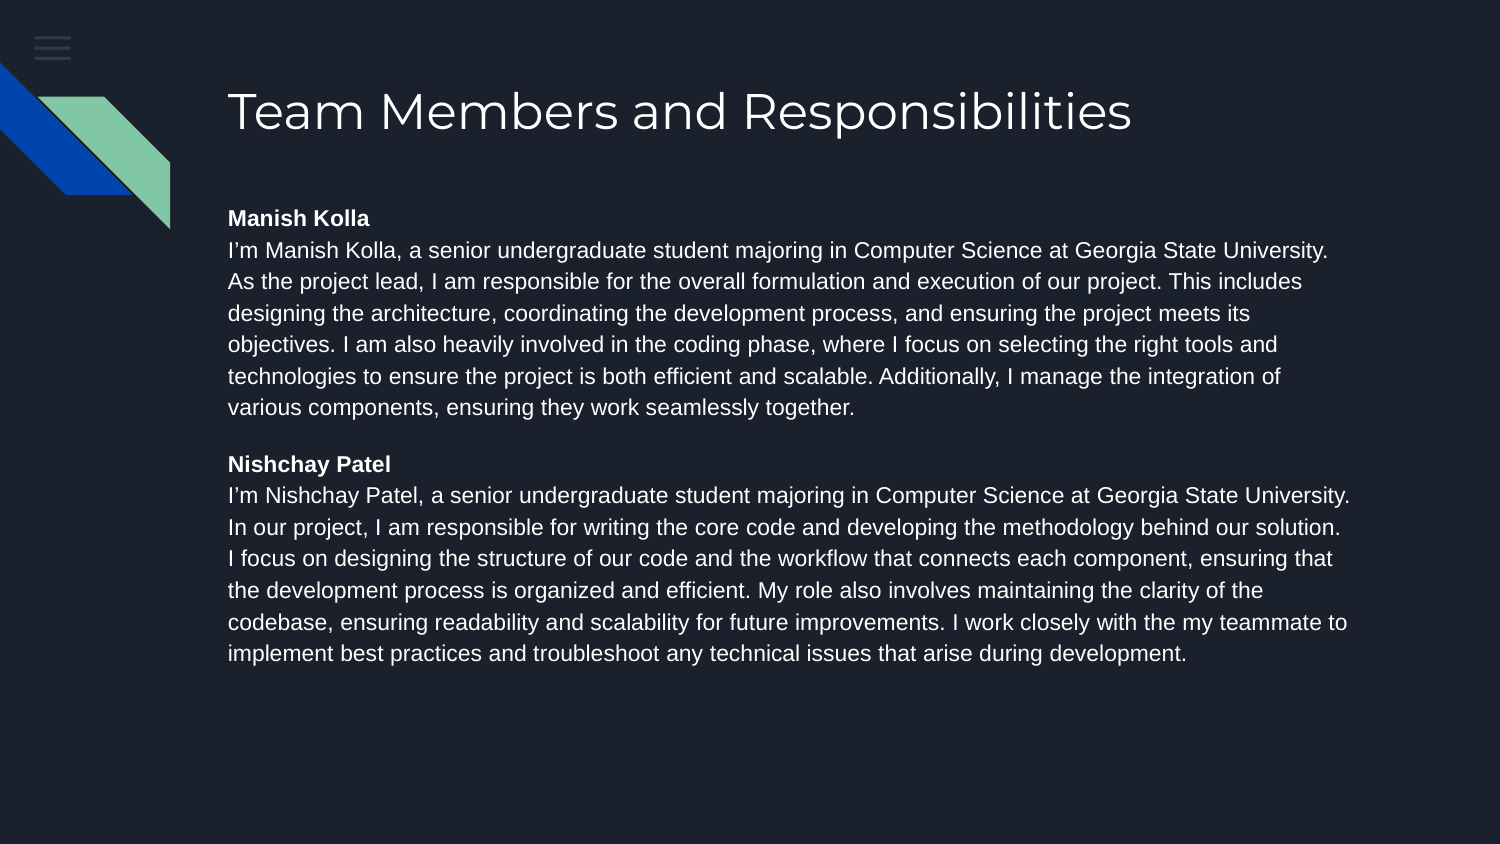

# Team Members and Responsibilities
Manish Kolla
I’m Manish Kolla, a senior undergraduate student majoring in Computer Science at Georgia State University. As the project lead, I am responsible for the overall formulation and execution of our project. This includes designing the architecture, coordinating the development process, and ensuring the project meets its objectives. I am also heavily involved in the coding phase, where I focus on selecting the right tools and technologies to ensure the project is both efficient and scalable. Additionally, I manage the integration of various components, ensuring they work seamlessly together.
Nishchay Patel
I’m Nishchay Patel, a senior undergraduate student majoring in Computer Science at Georgia State University. In our project, I am responsible for writing the core code and developing the methodology behind our solution. I focus on designing the structure of our code and the workflow that connects each component, ensuring that the development process is organized and efficient. My role also involves maintaining the clarity of the codebase, ensuring readability and scalability for future improvements. I work closely with the my teammate to implement best practices and troubleshoot any technical issues that arise during development.